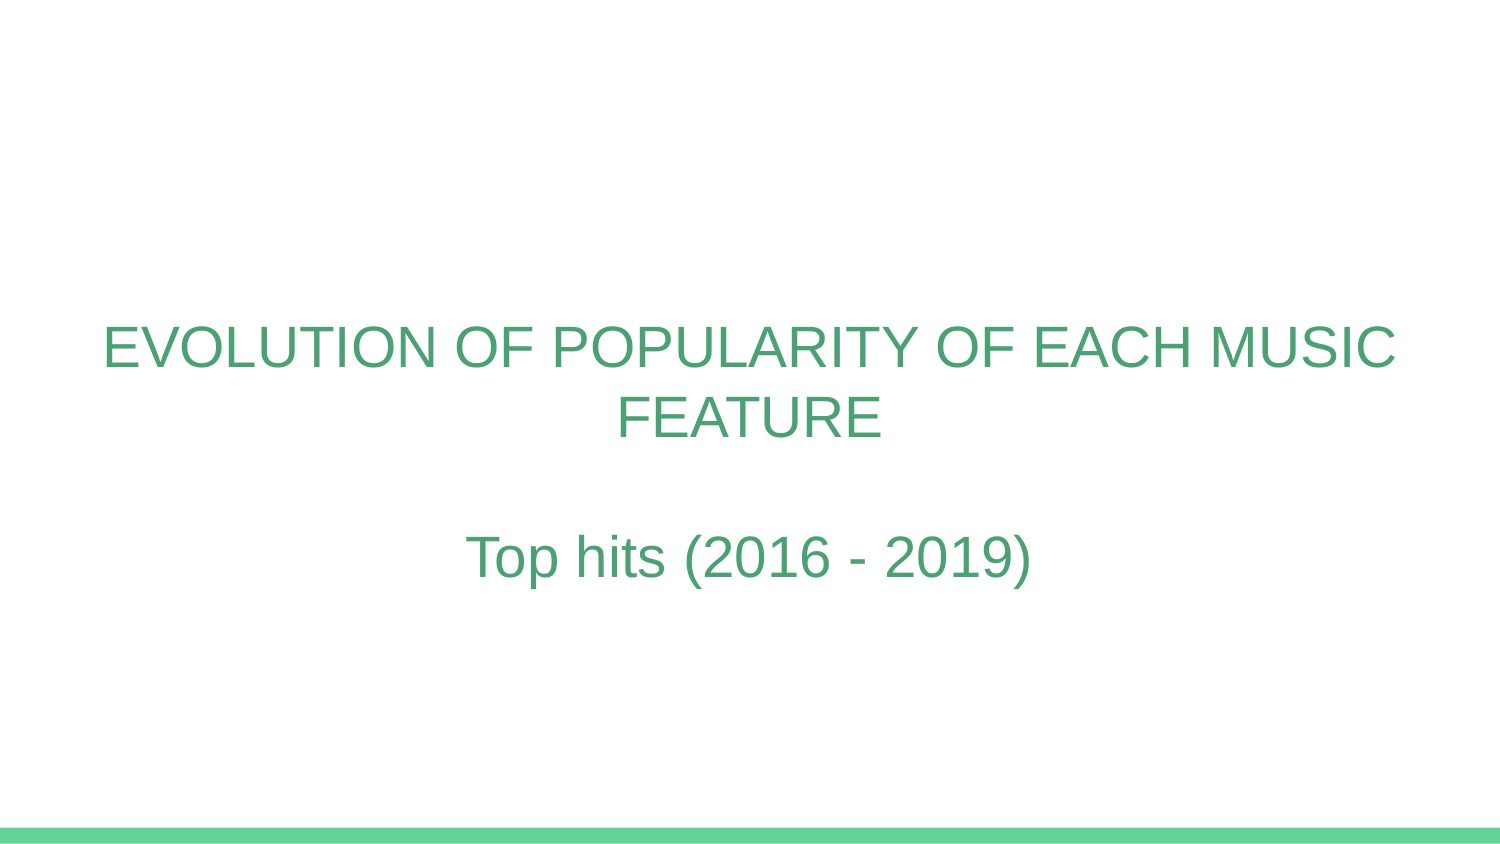

# EVOLUTION OF POPULARITY OF EACH MUSIC FEATURE

Top hits (2016 - 2019)